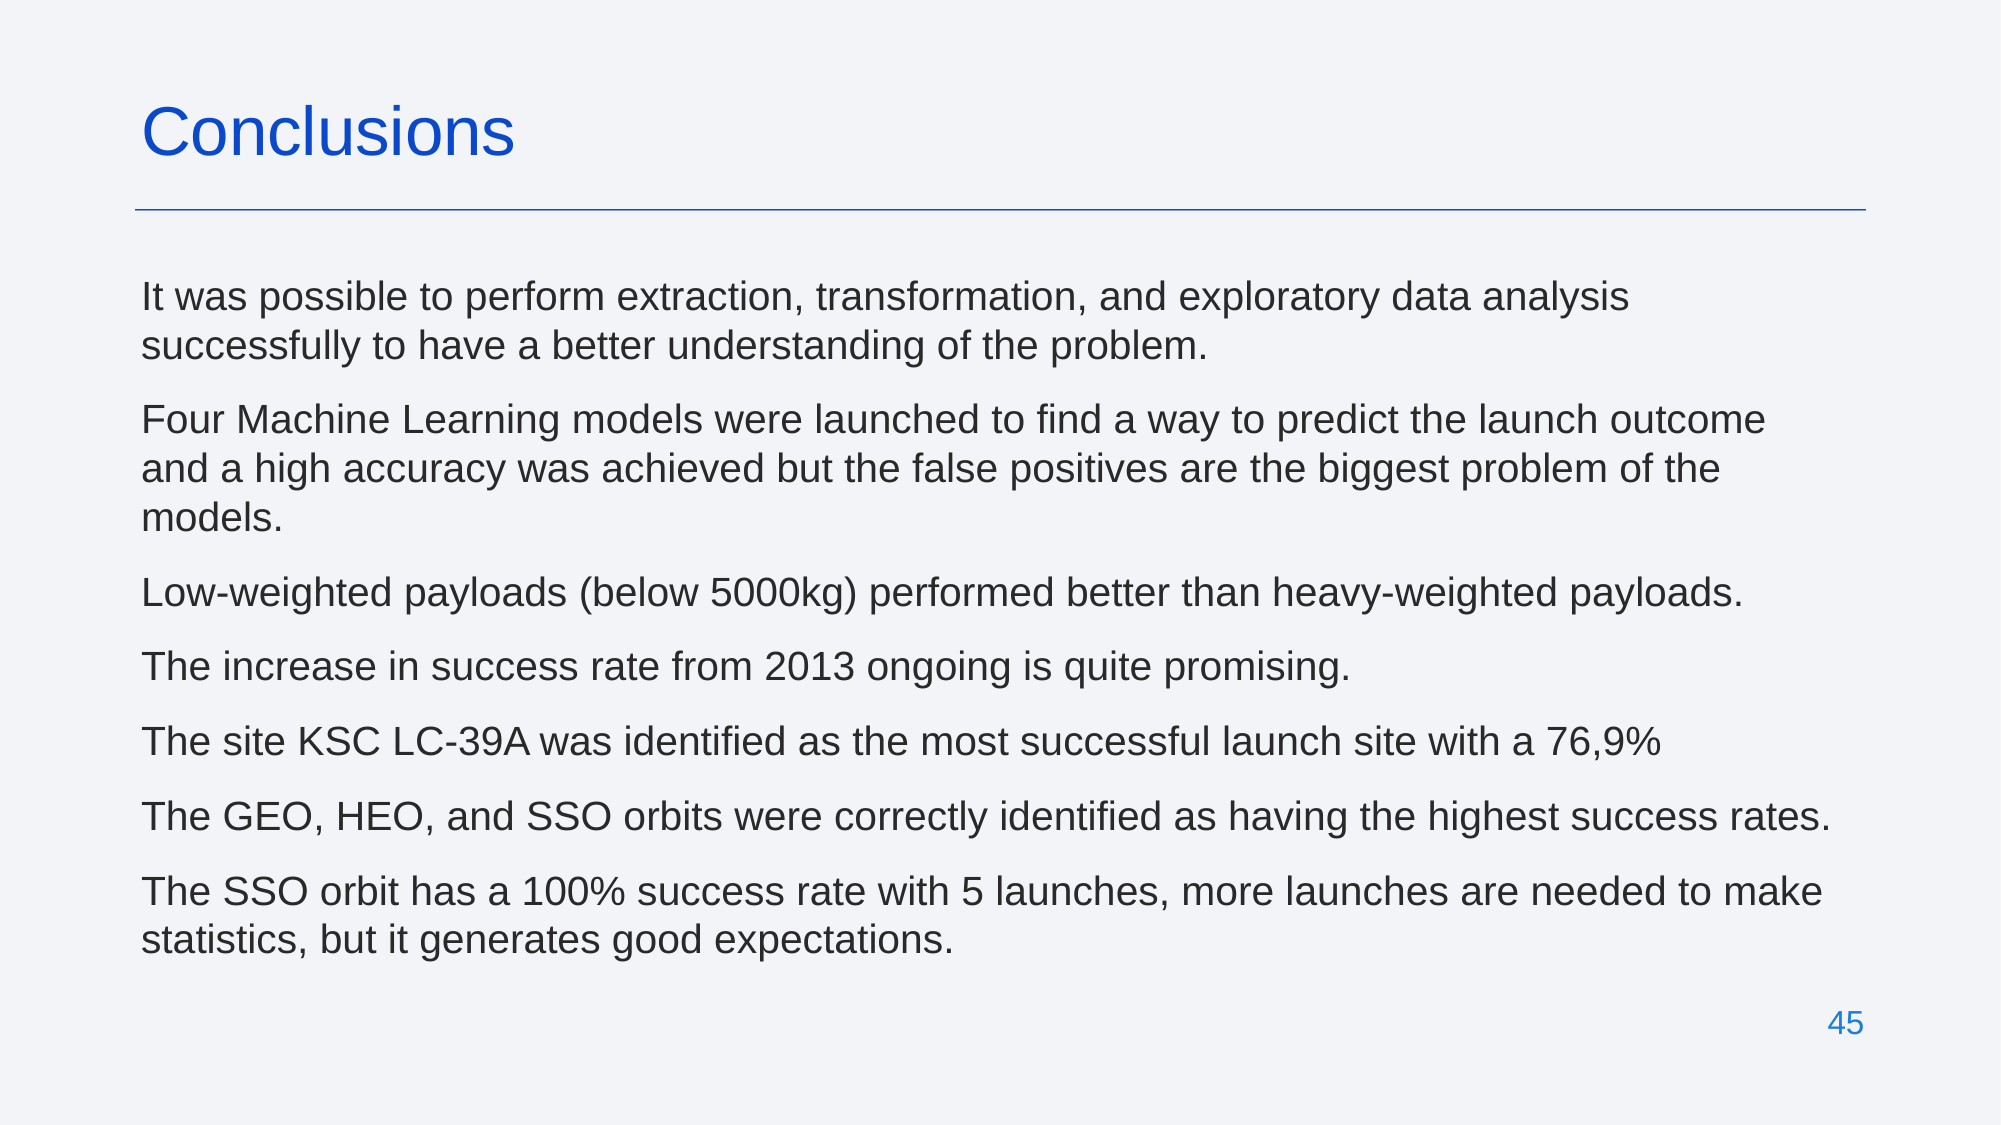

Conclusions
It was possible to perform extraction, transformation, and exploratory data analysis successfully to have a better understanding of the problem.
Four Machine Learning models were launched to find a way to predict the launch outcome and a high accuracy was achieved but the false positives are the biggest problem of the models.
Low-weighted payloads (below 5000kg) performed better than heavy-weighted payloads.
The increase in success rate from 2013 ongoing is quite promising.
The site KSC LC-39A was identified as the most successful launch site with a 76,9%
The GEO, HEO, and SSO orbits were correctly identified as having the highest success rates.
The SSO orbit has a 100% success rate with 5 launches, more launches are needed to make statistics, but it generates good expectations.
45